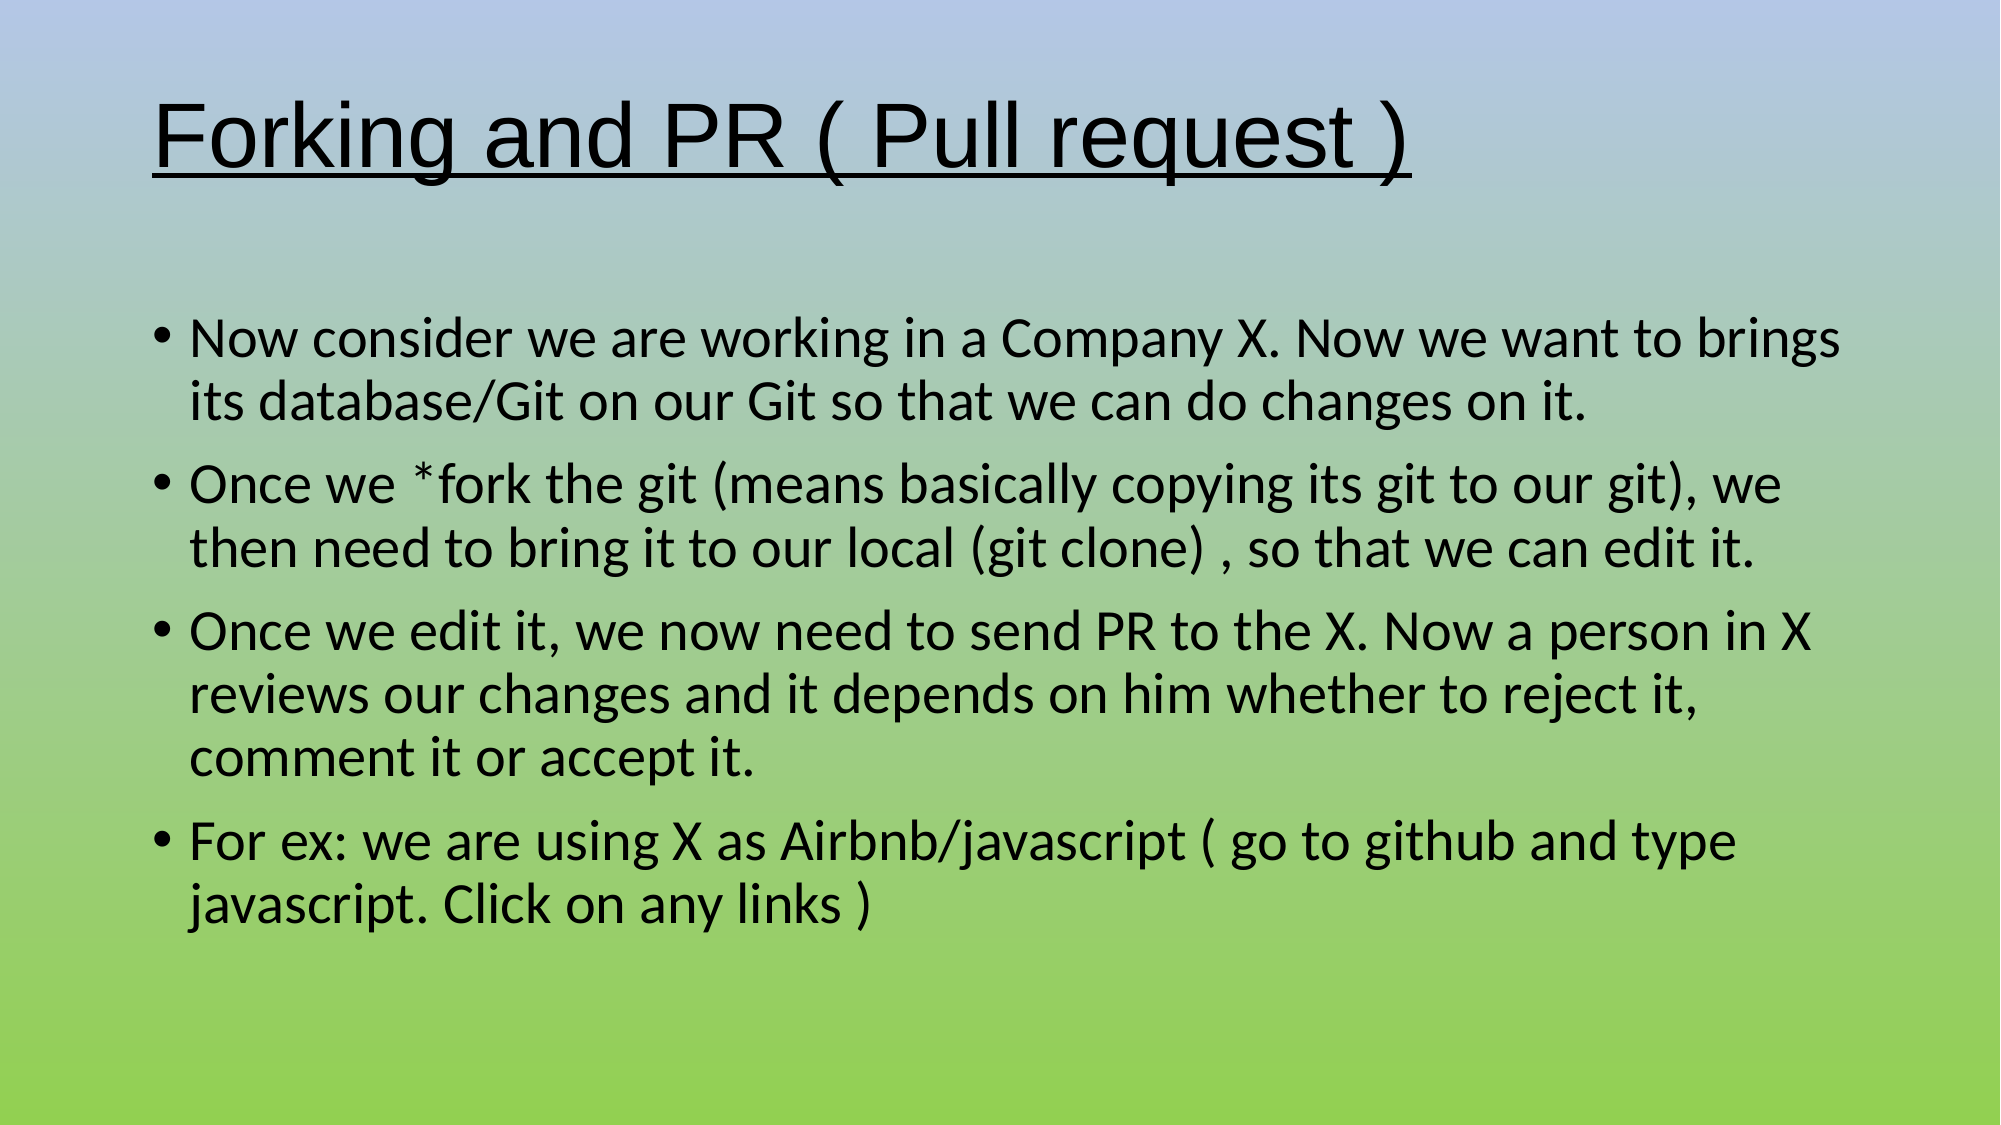

# Forking and PR ( Pull request )
Now consider we are working in a Company X. Now we want to brings its database/Git on our Git so that we can do changes on it.
Once we *fork the git (means basically copying its git to our git), we then need to bring it to our local (git clone) , so that we can edit it.
Once we edit it, we now need to send PR to the X. Now a person in X reviews our changes and it depends on him whether to reject it, comment it or accept it.
For ex: we are using X as Airbnb/javascript ( go to github and type javascript. Click on any links )